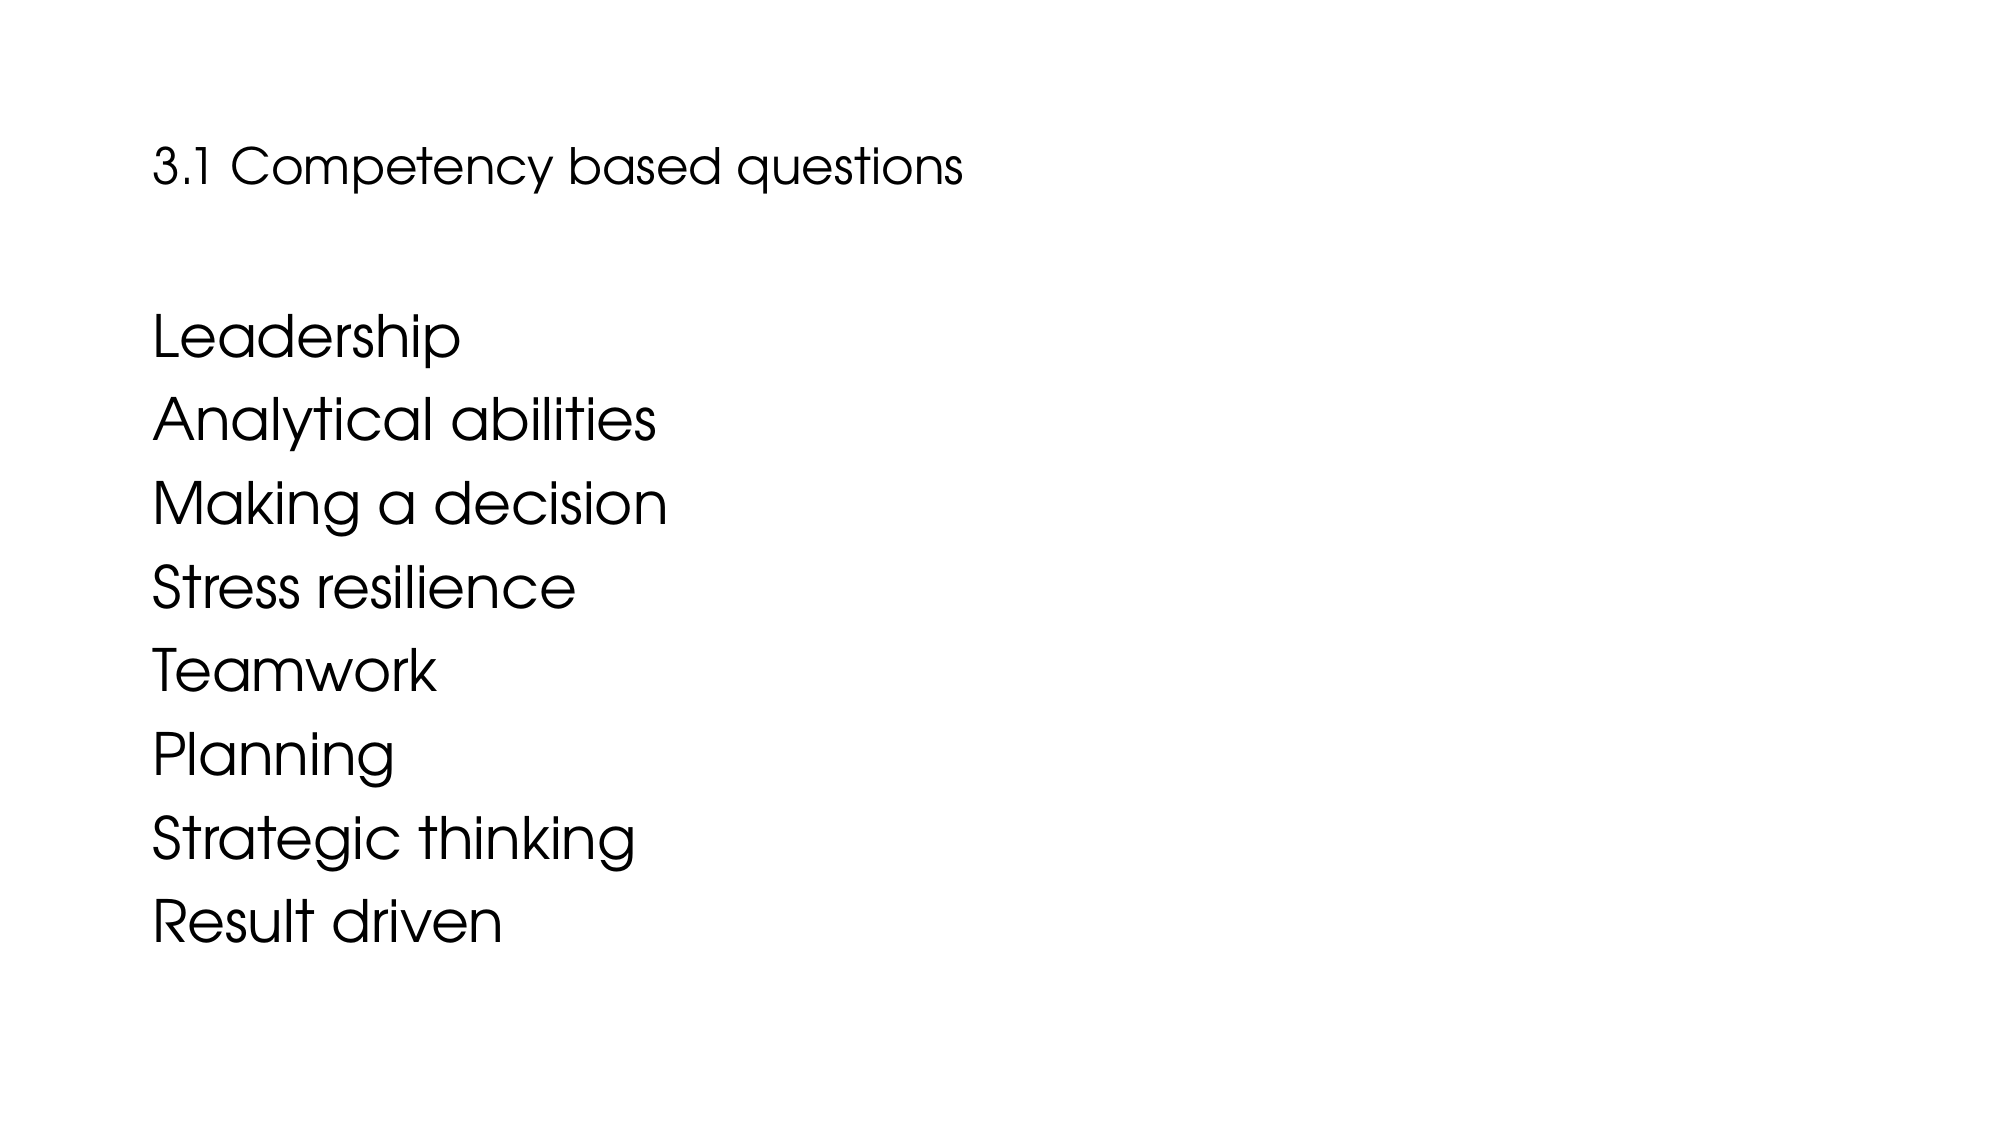

# 3.1 Competency based questions
Leadership
Analytical abilities
Making a decision
Stress resilience
Teamwork
Planning
Strategic thinking
Result driven